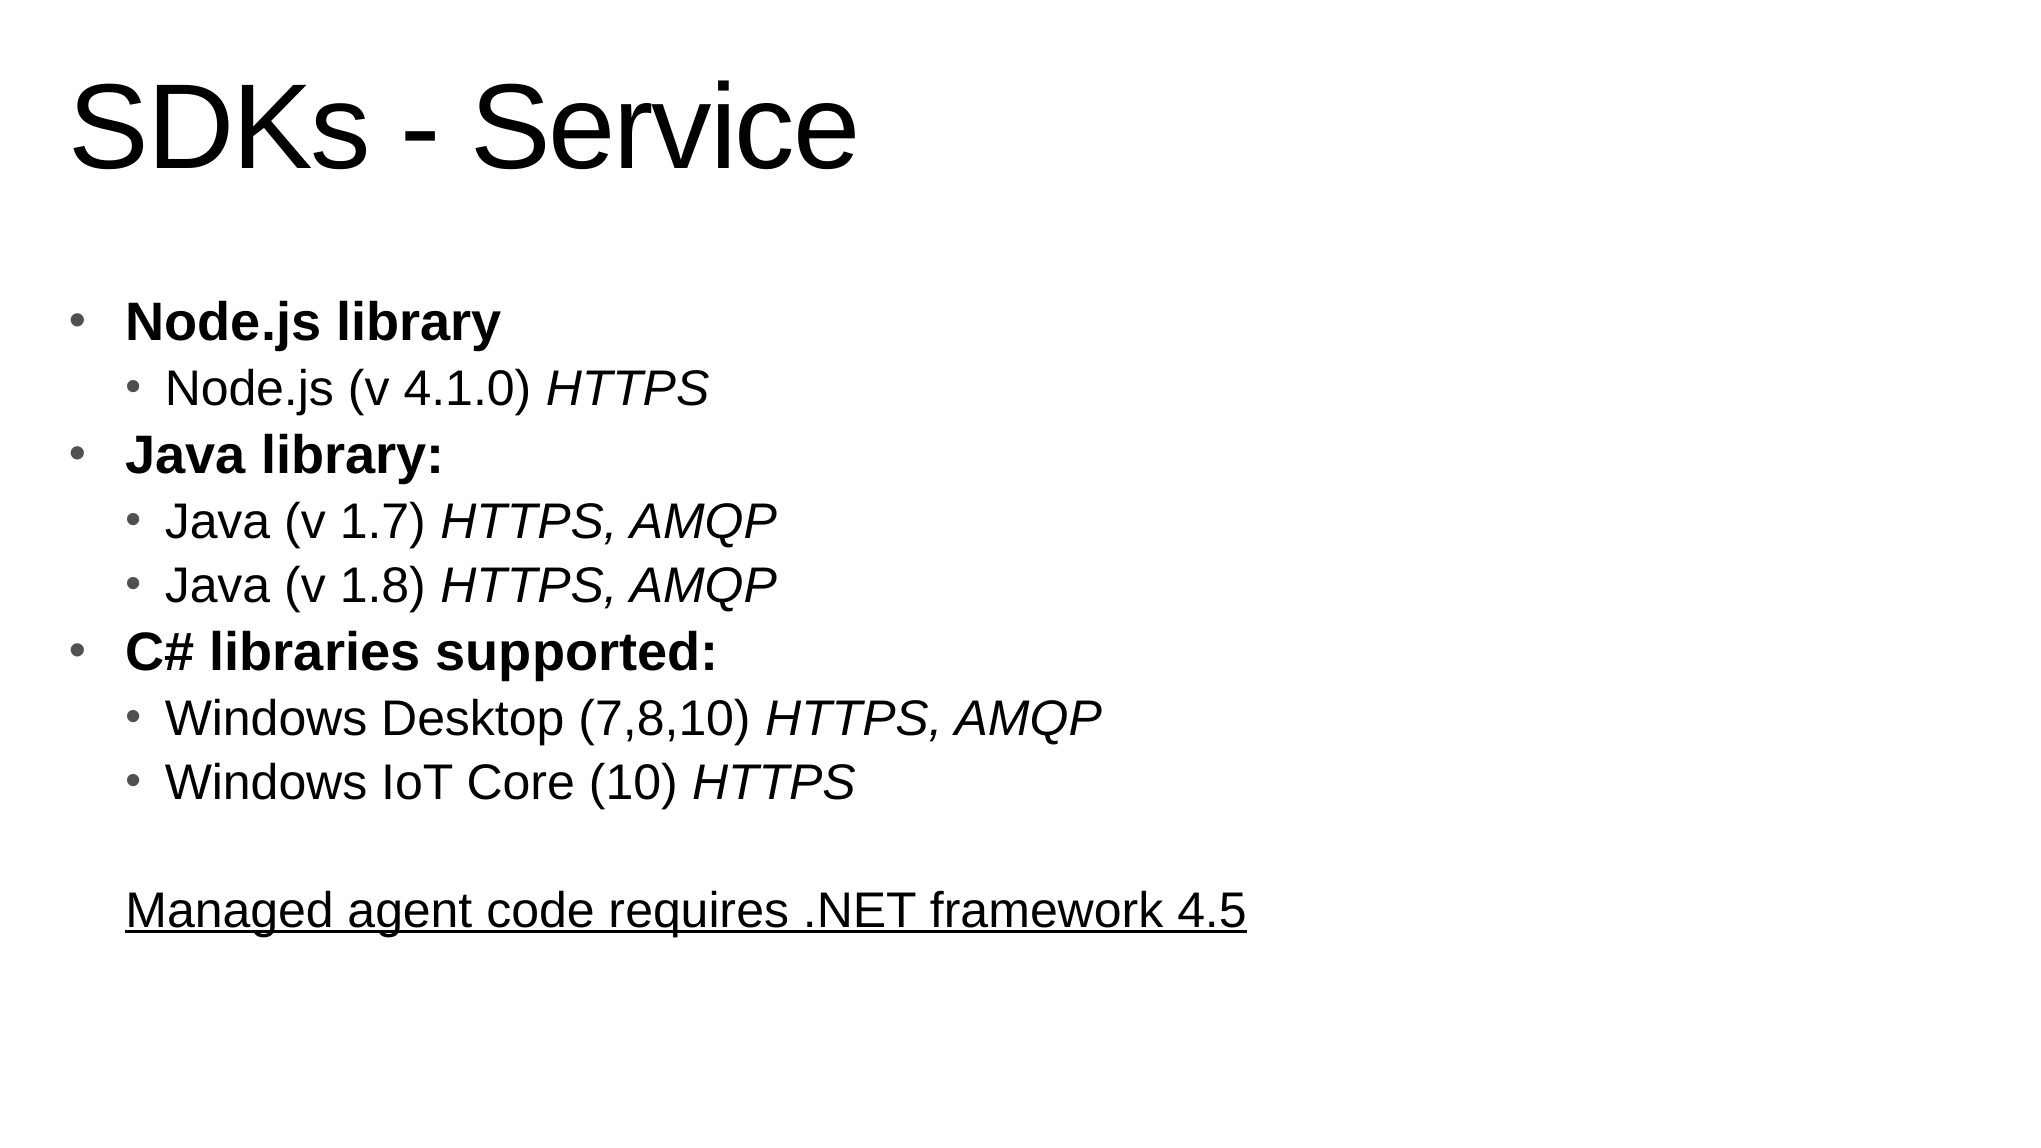

# SDKs - Service
Node.js library
Node.js (v 4.1.0) HTTPS
Java library:
Java (v 1.7) HTTPS, AMQP
Java (v 1.8) HTTPS, AMQP
C# libraries supported:
Windows Desktop (7,8,10) HTTPS, AMQP
Windows IoT Core (10) HTTPS

Managed agent code requires .NET framework 4.5